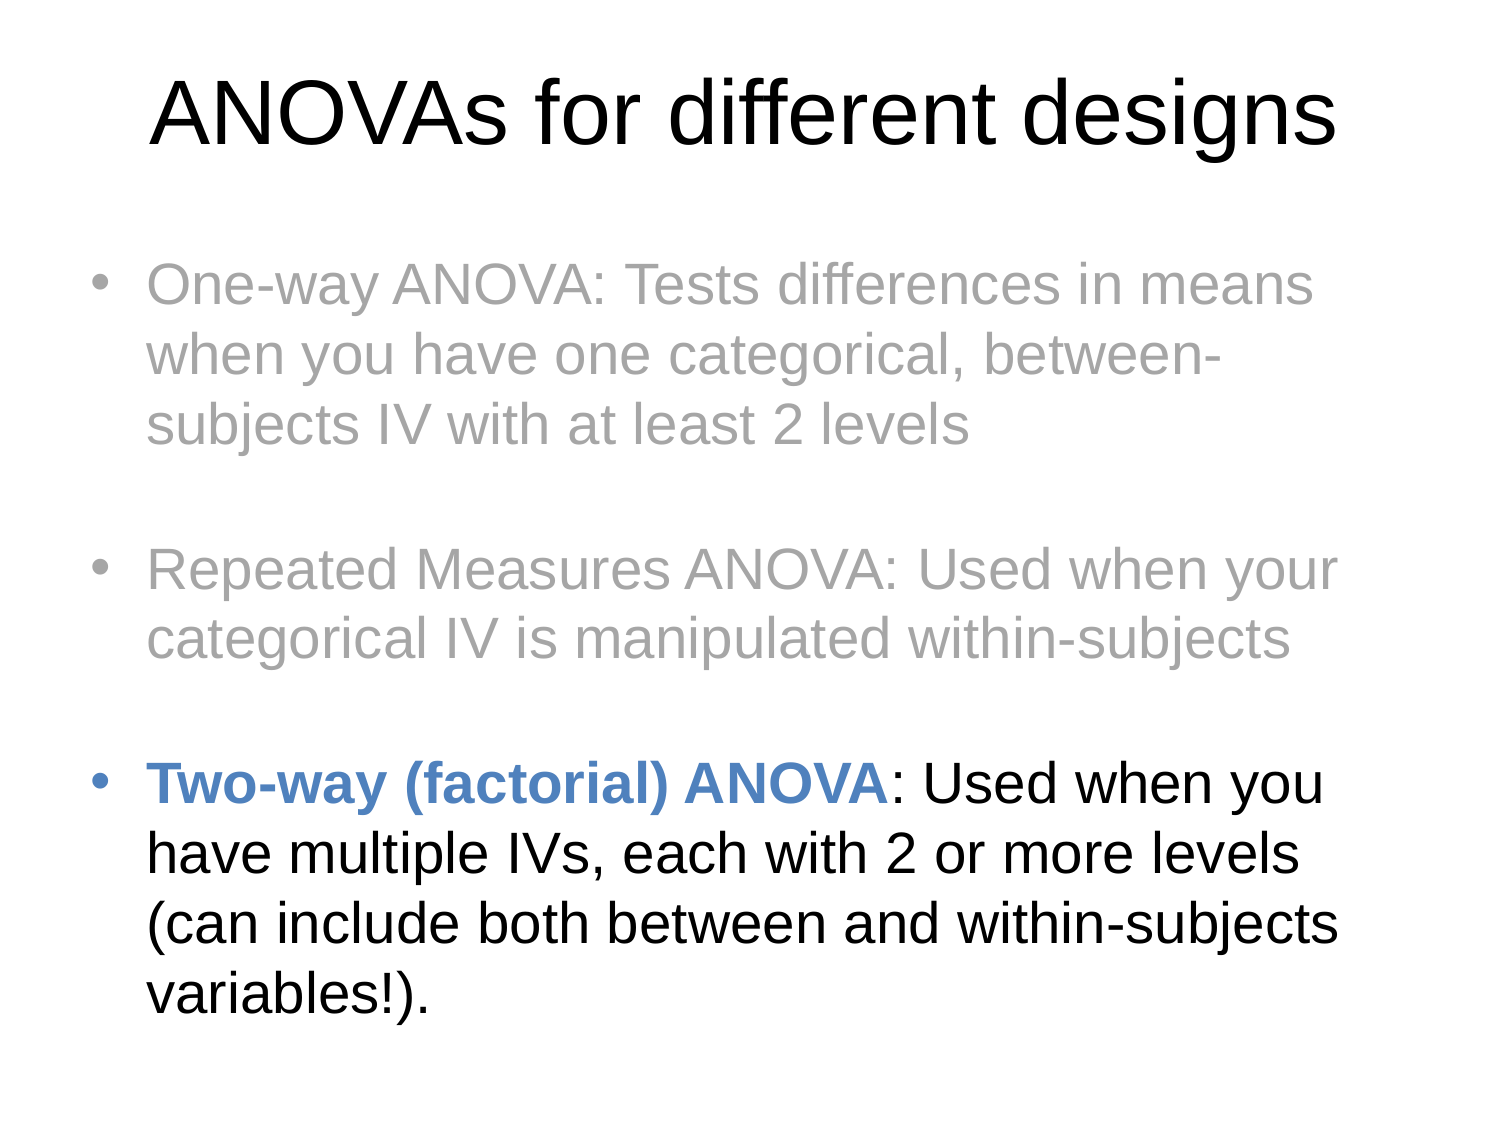

# ANOVAs for different designs
One-way ANOVA: Tests differences in means when you have one categorical, between-subjects IV with at least 2 levels
Repeated Measures ANOVA: Used when your categorical IV is manipulated within-subjects
Two-way (factorial) ANOVA: Used when you have multiple IVs, each with 2 or more levels (can include both between and within-subjects variables!).